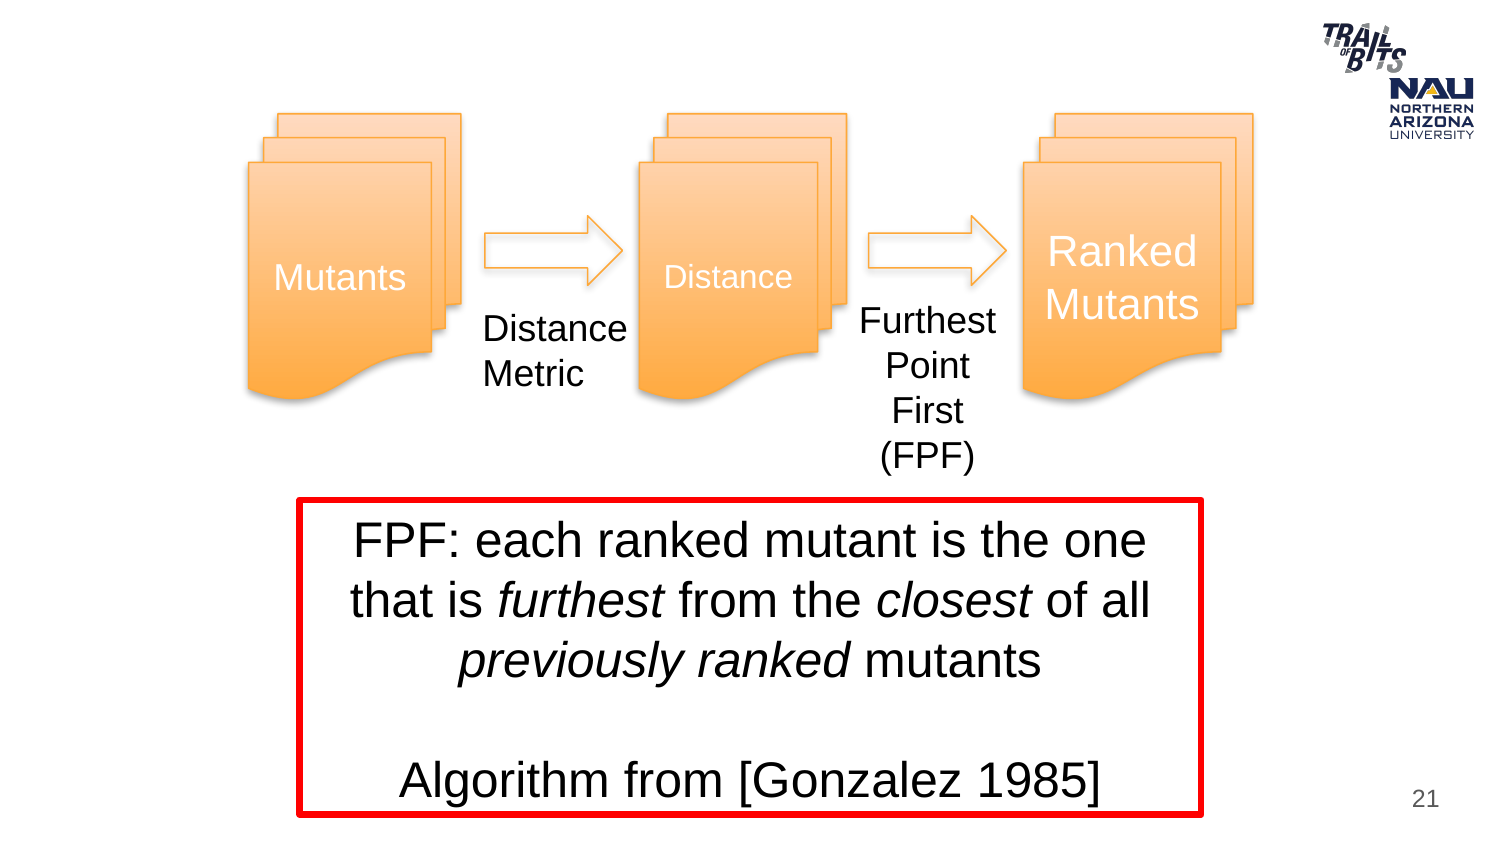

Mutants
Distance
Ranked
Mutants

Furthest Point First (FPF)
Distance Metric
FPF: each ranked mutant is the one that is furthest from the closest of all previously ranked mutants

Algorithm from [Gonzalez 1985]
21